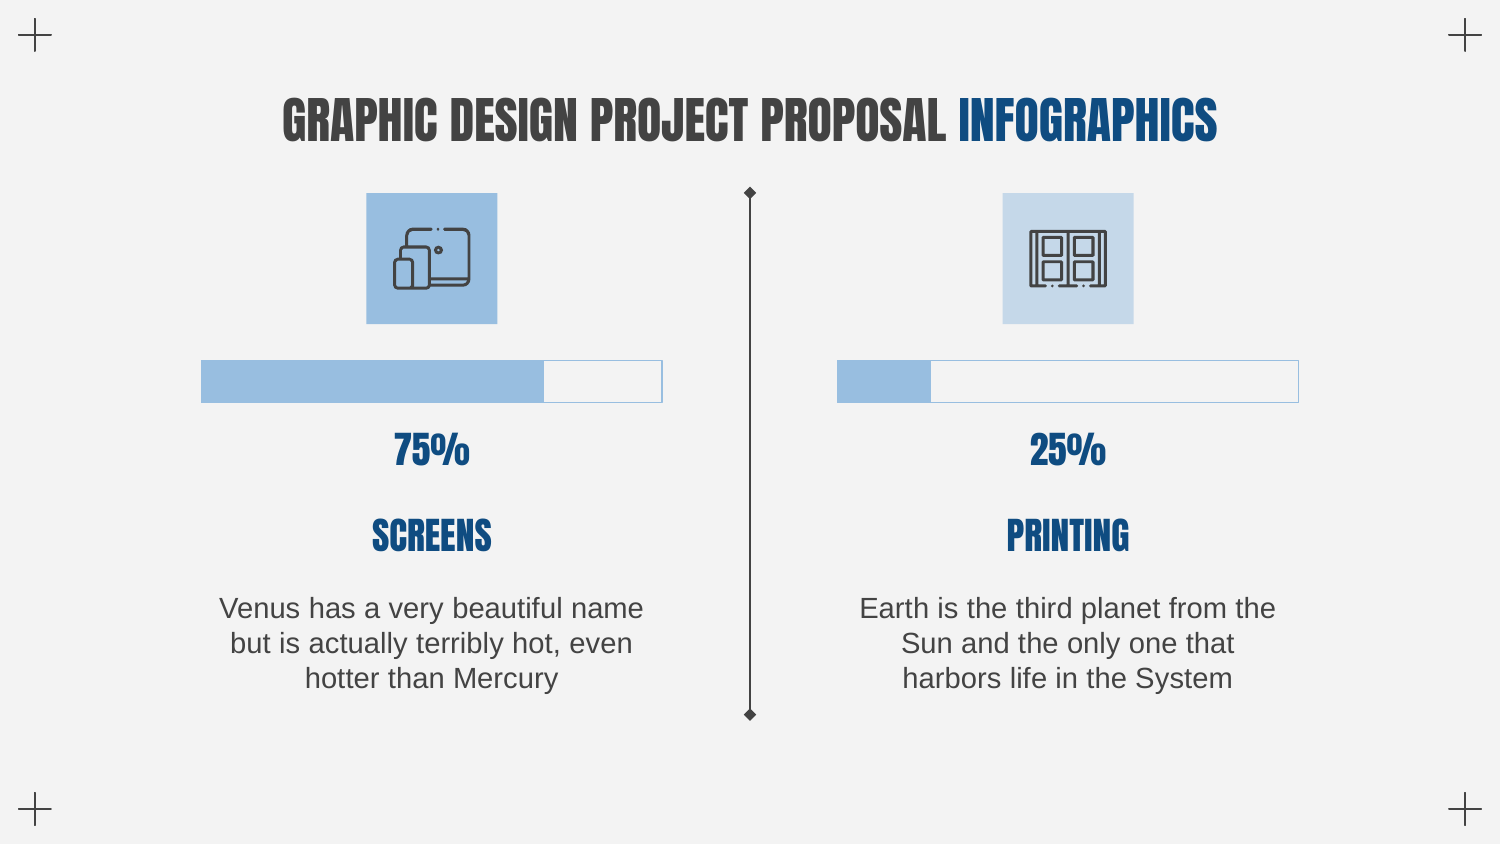

# GRAPHIC DESIGN PROJECT PROPOSAL INFOGRAPHICS

75%
SCREENS
Venus has a very beautiful name but is actually terribly hot, even hotter than Mercury
25%
PRINTING
Earth is the third planet from the Sun and the only one that harbors life in the System